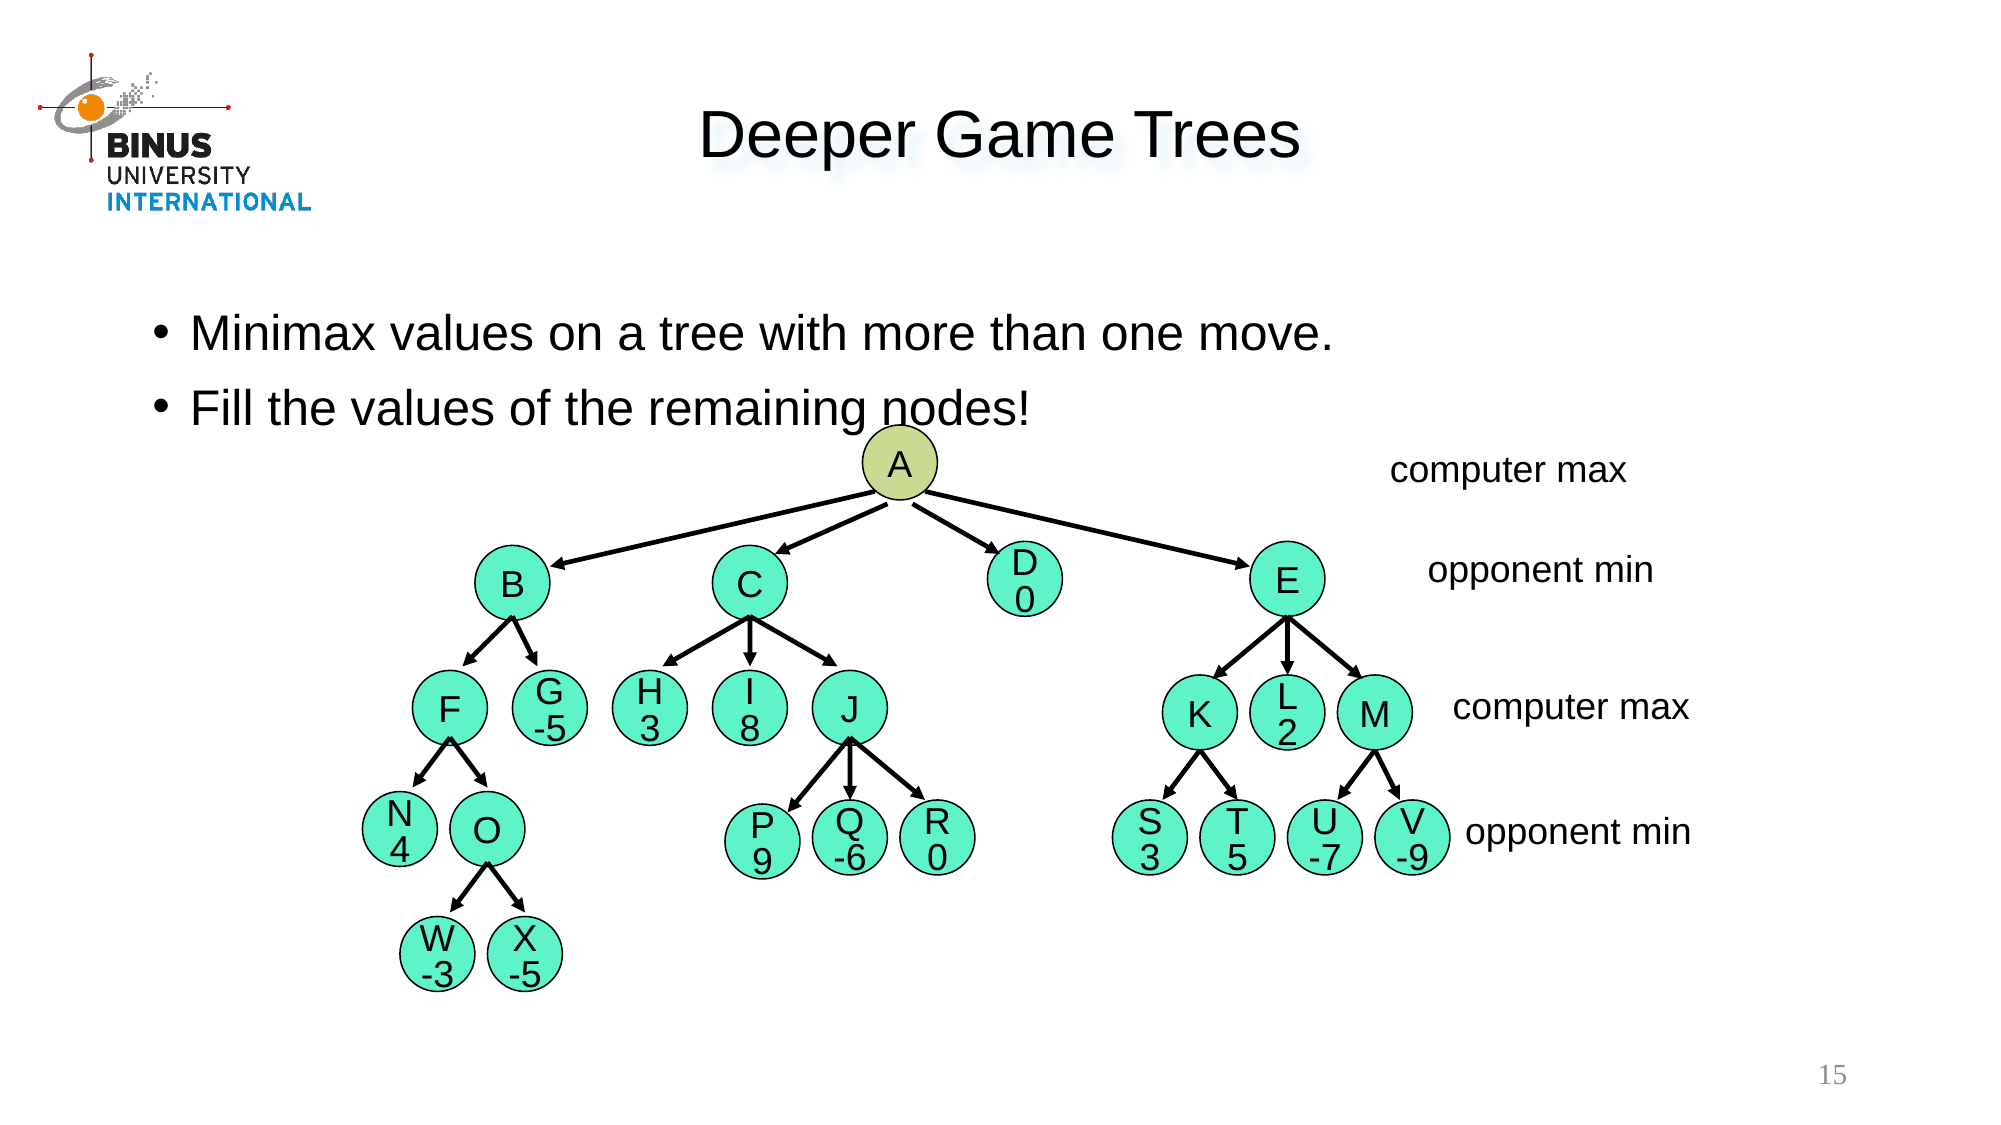

Deeper Game Trees
Minimax values on a tree with more than one move.
Fill the values of the remaining nodes!

A
computer max

opponent min
D
0
E
B
C

F
G
-5
H
3
I
8
J
K
L
2
M
computer max

N
4
O
Q
-6
R
0
S
3
T
5
U
-7
V
-9
opponent min
P
9

W
-3
X
-5
15